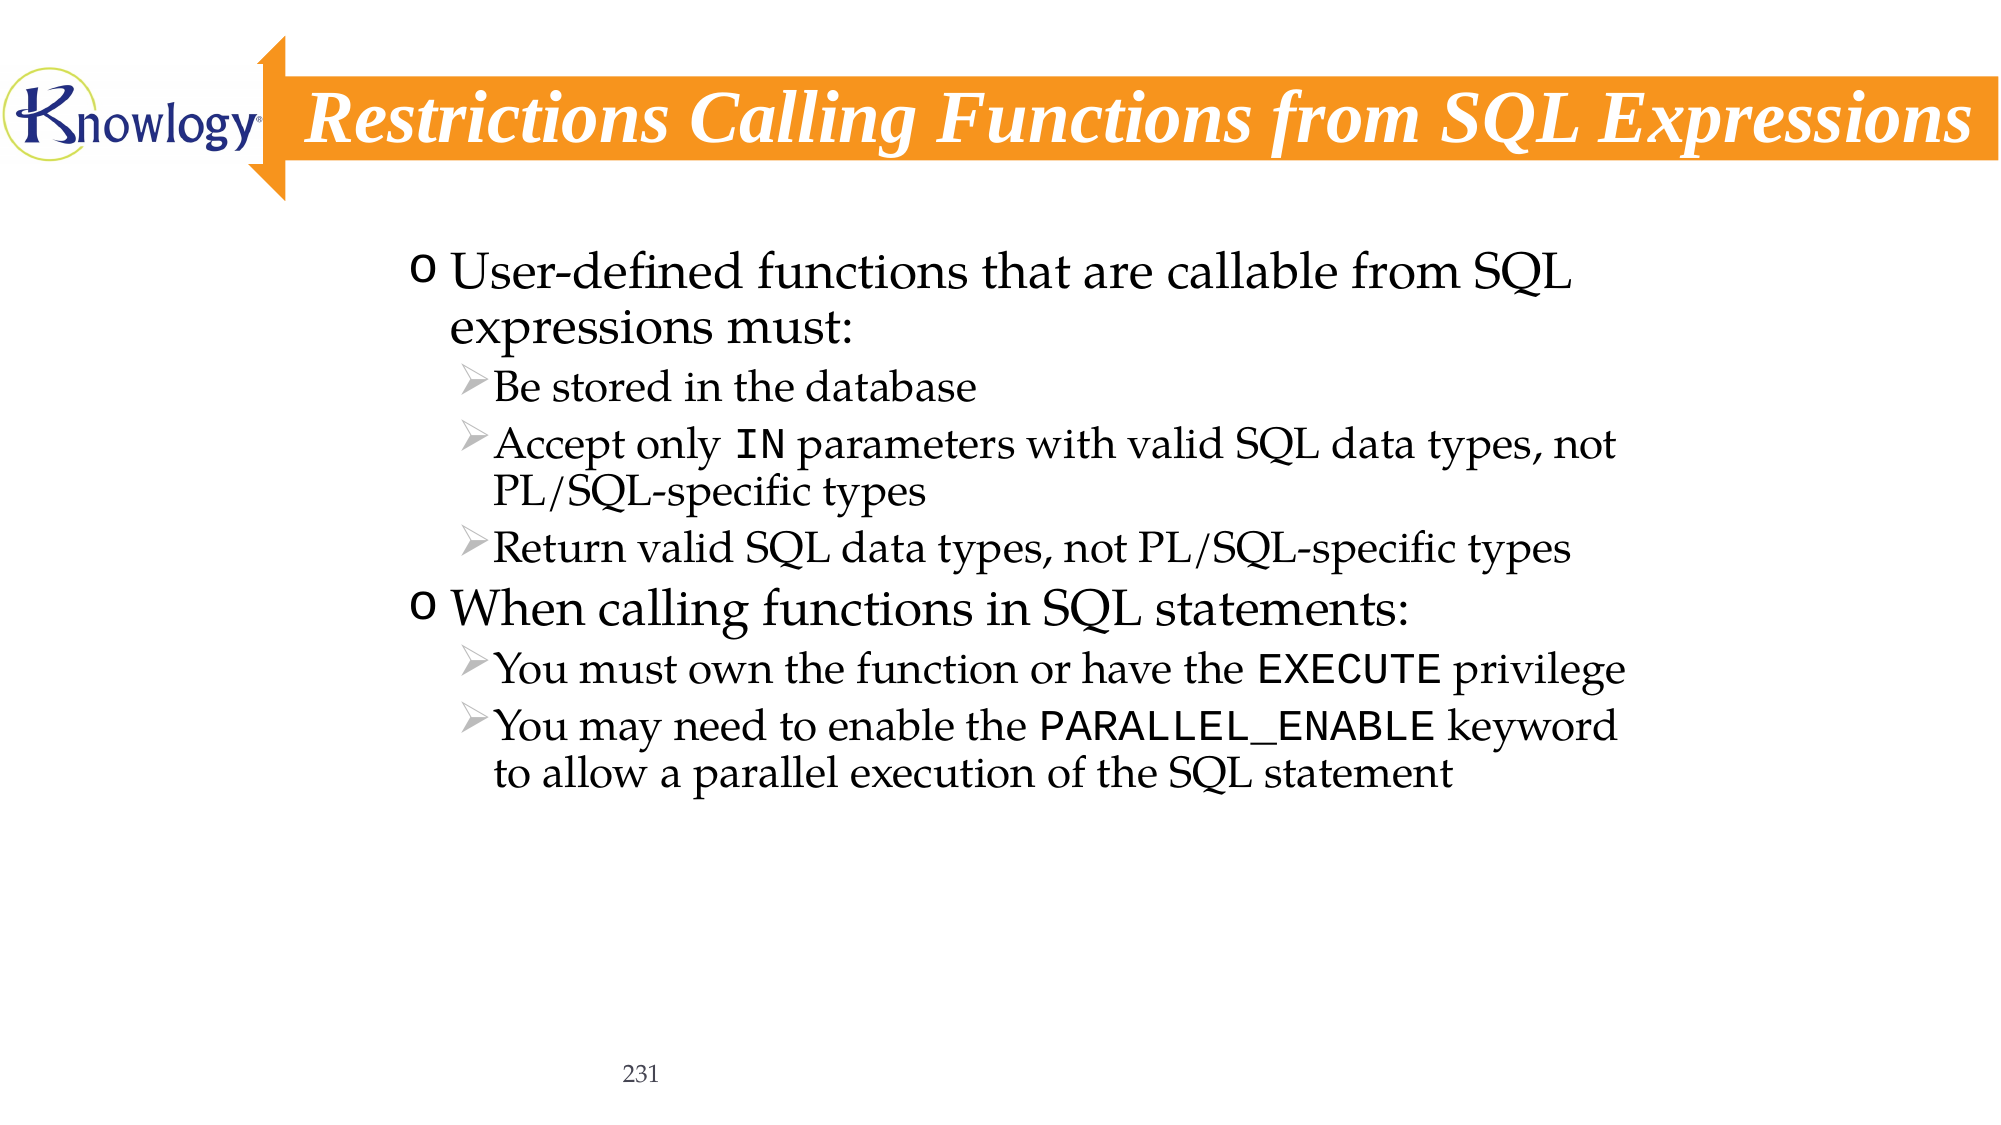

# Restrictions Calling Functions from SQL Expressions
User-defined functions that are callable from SQL expressions must:
Be stored in the database
Accept only IN parameters with valid SQL data types, not PL/SQL-specific types
Return valid SQL data types, not PL/SQL-specific types
When calling functions in SQL statements:
You must own the function or have the EXECUTE privilege
You may need to enable the PARALLEL_ENABLE keyword to allow a parallel execution of the SQL statement
231